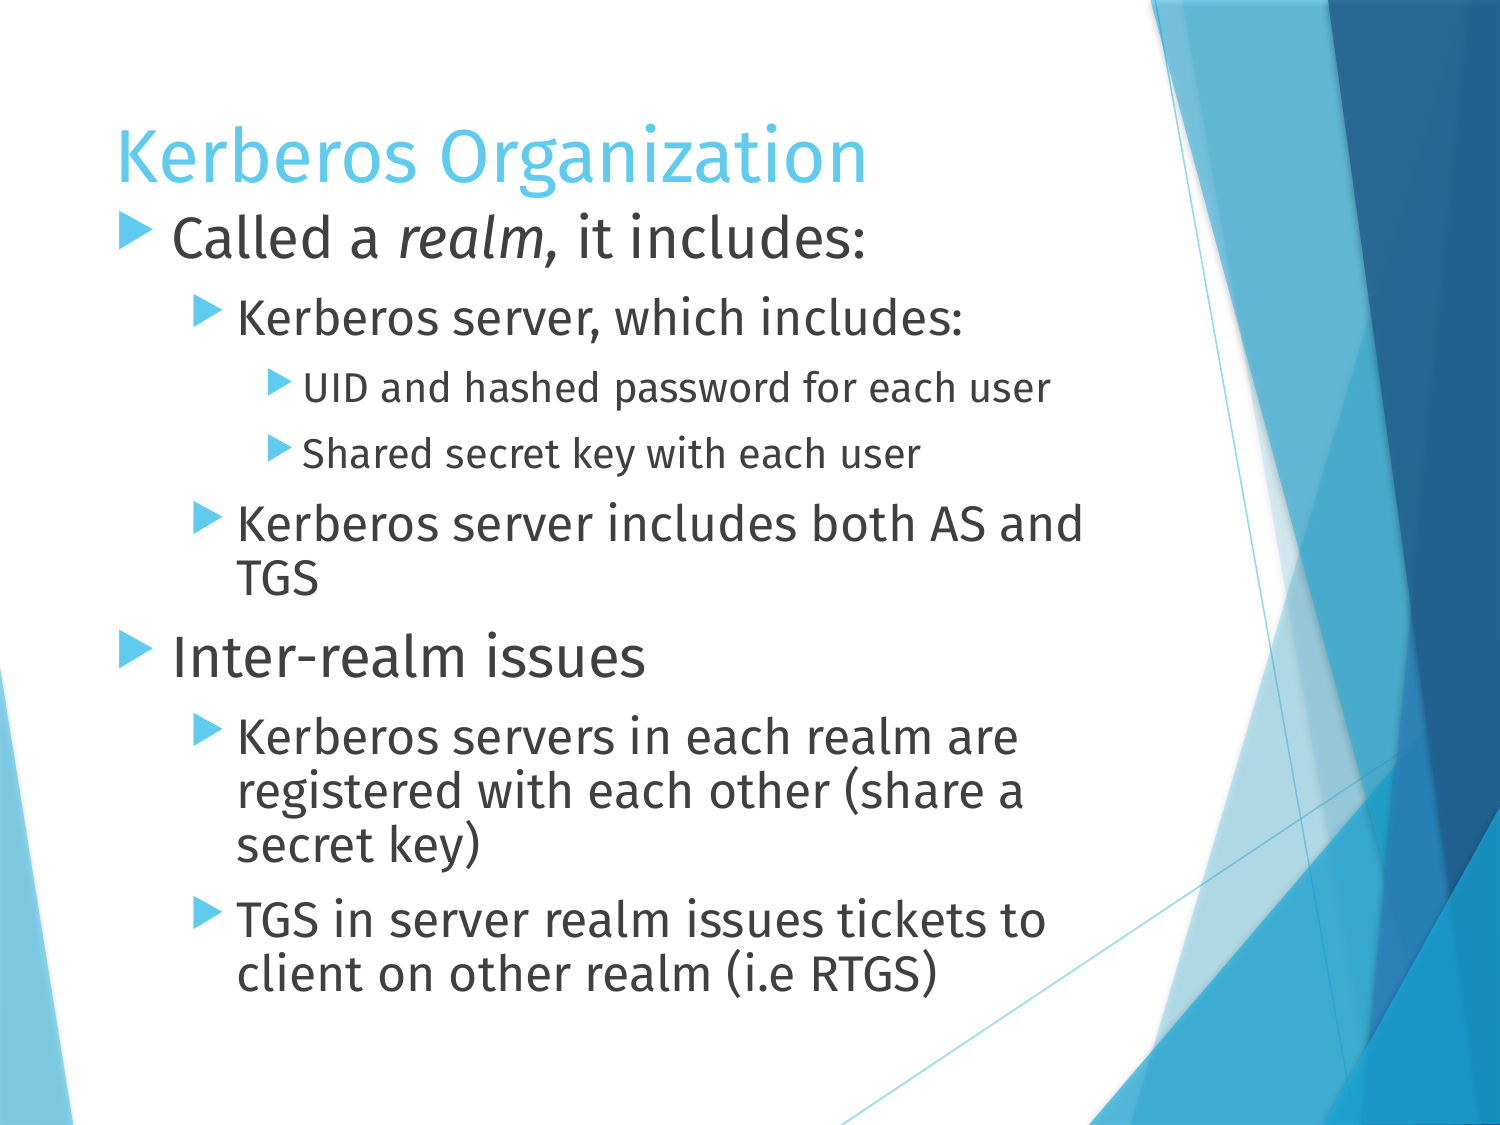

# Kerberos Organization
Called a realm, it includes:
Kerberos server, which includes:
UID and hashed password for each user
Shared secret key with each user
Kerberos server includes both AS and TGS
Inter-realm issues
Kerberos servers in each realm are registered with each other (share a secret key)
TGS in server realm issues tickets to client on other realm (i.e RTGS)